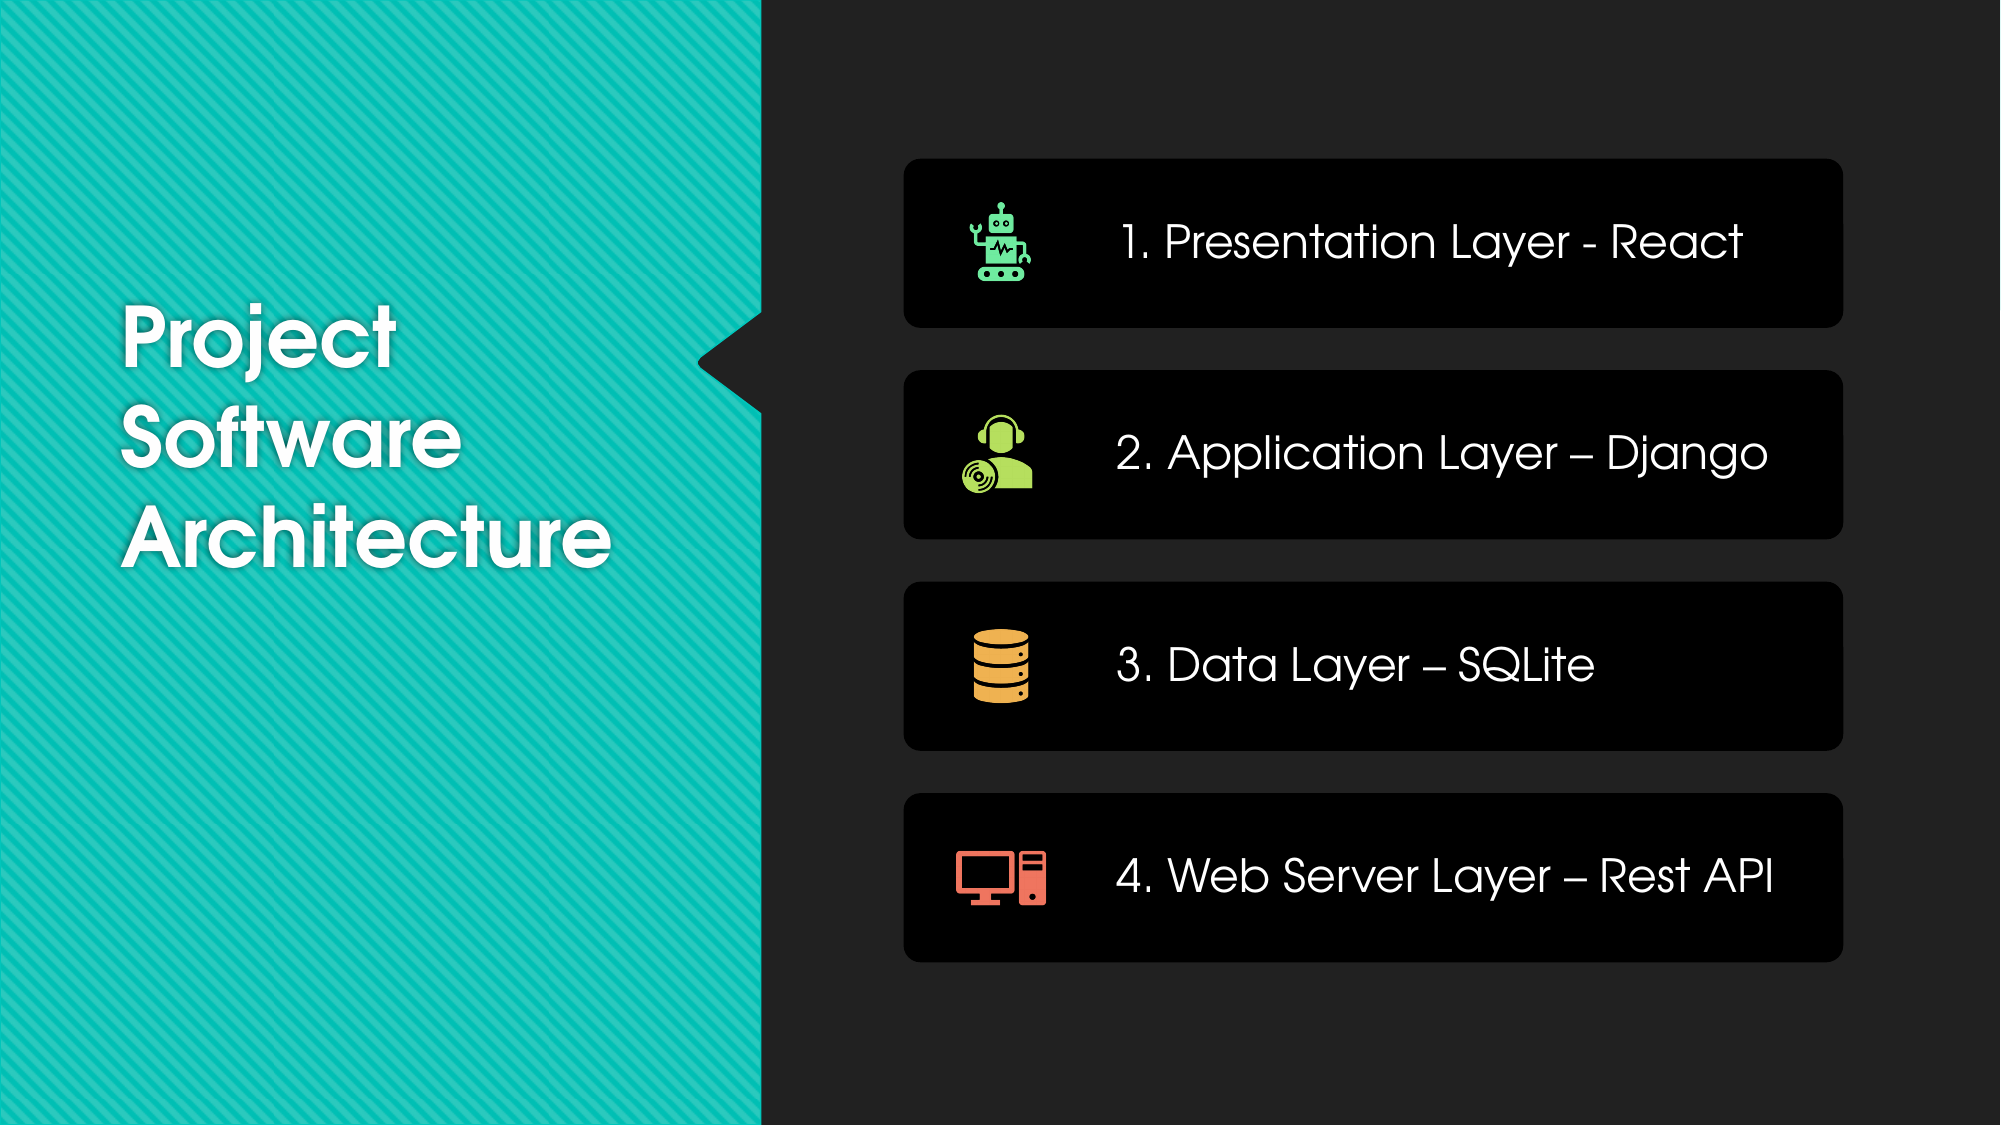

1. Presentation Layer - React
2. Application Layer – Django
3. Data Layer – SQLite
4. Web Server Layer – Rest API
# Project Software Architecture